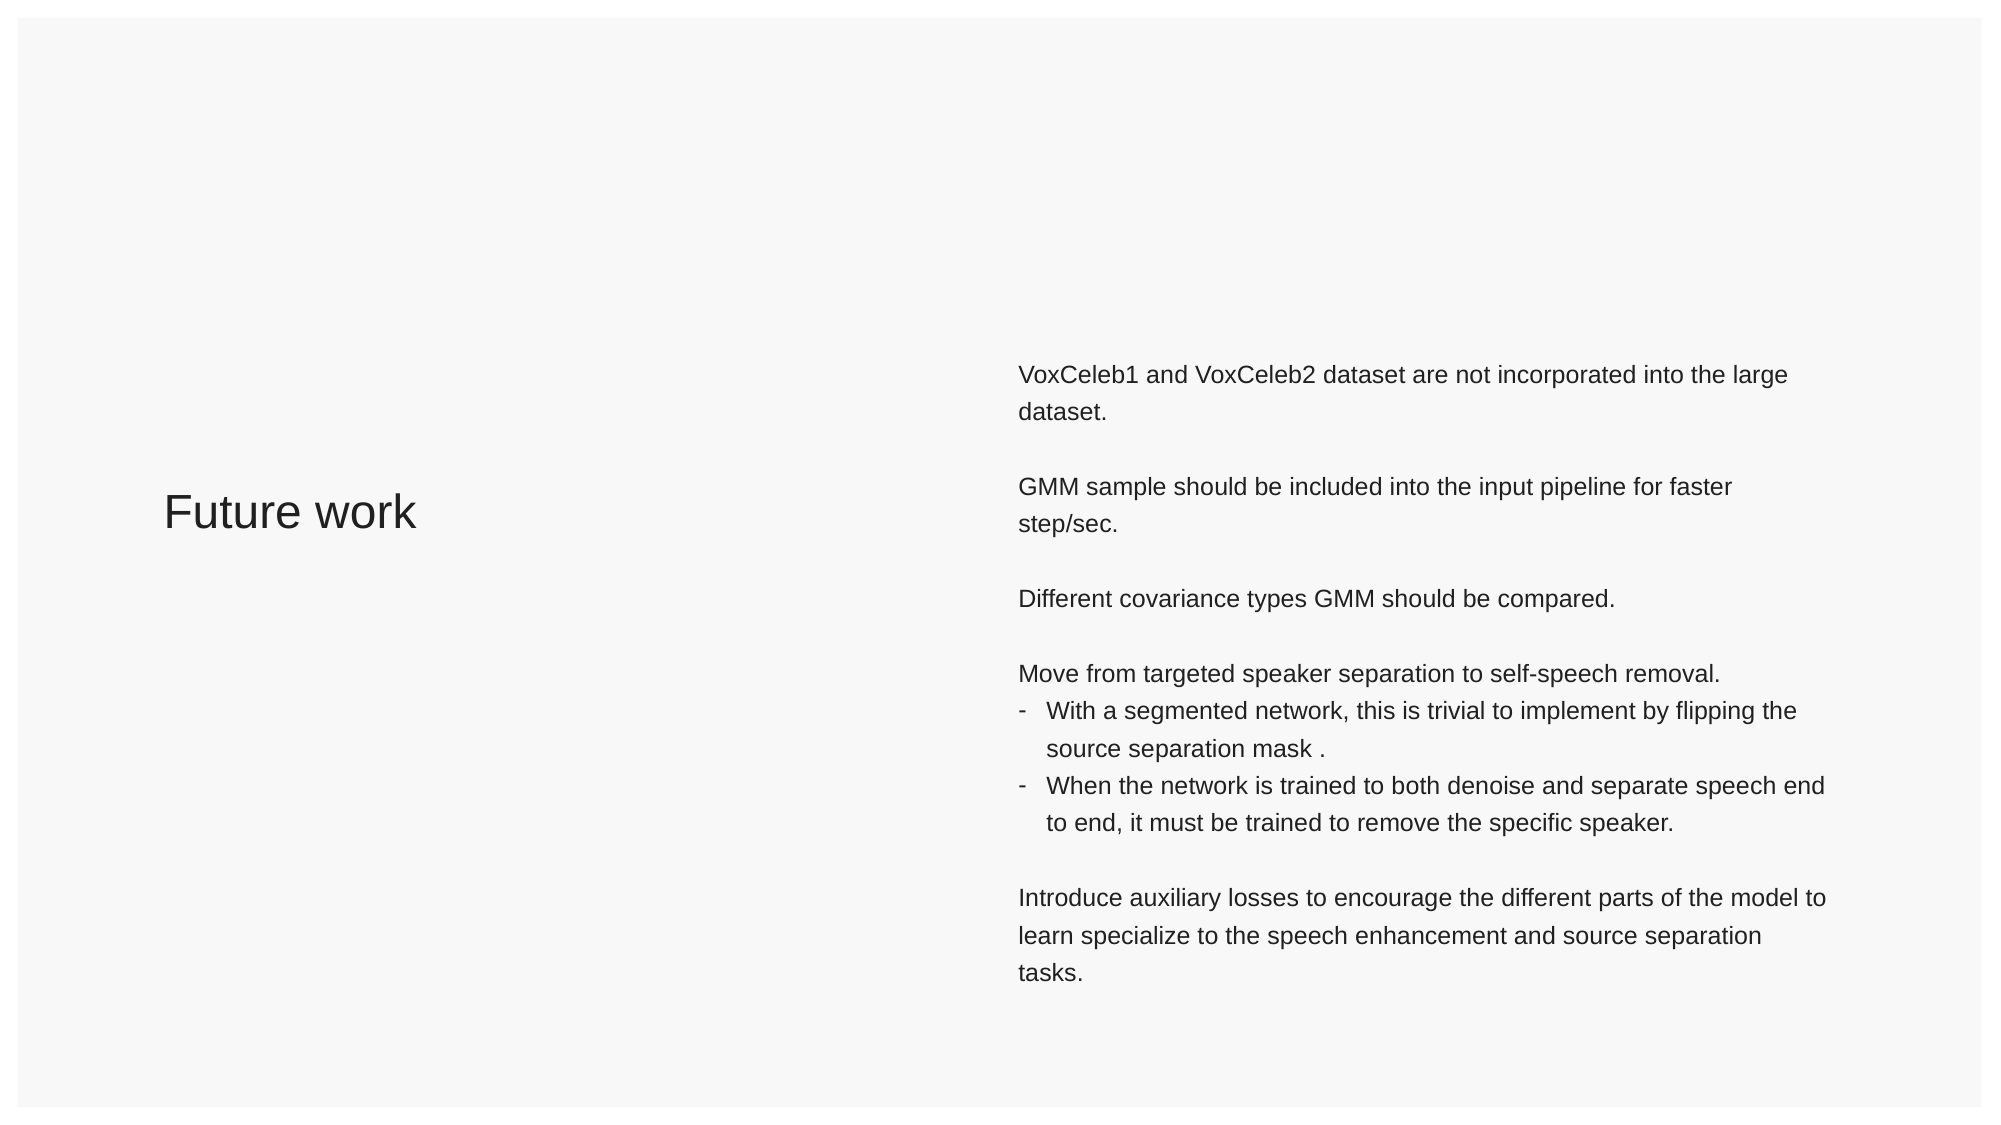

# Future work
VoxCeleb1 and VoxCeleb2 dataset are not incorporated into the large dataset.

GMM sample should be included into the input pipeline for faster step/sec.

Different covariance types GMM should be compared.

Move from targeted speaker separation to self-speech removal.
With a segmented network, this is trivial to implement by flipping the source separation mask .
When the network is trained to both denoise and separate speech end to end, it must be trained to remove the specific speaker.

Introduce auxiliary losses to encourage the different parts of the model to learn specialize to the speech enhancement and source separation tasks.